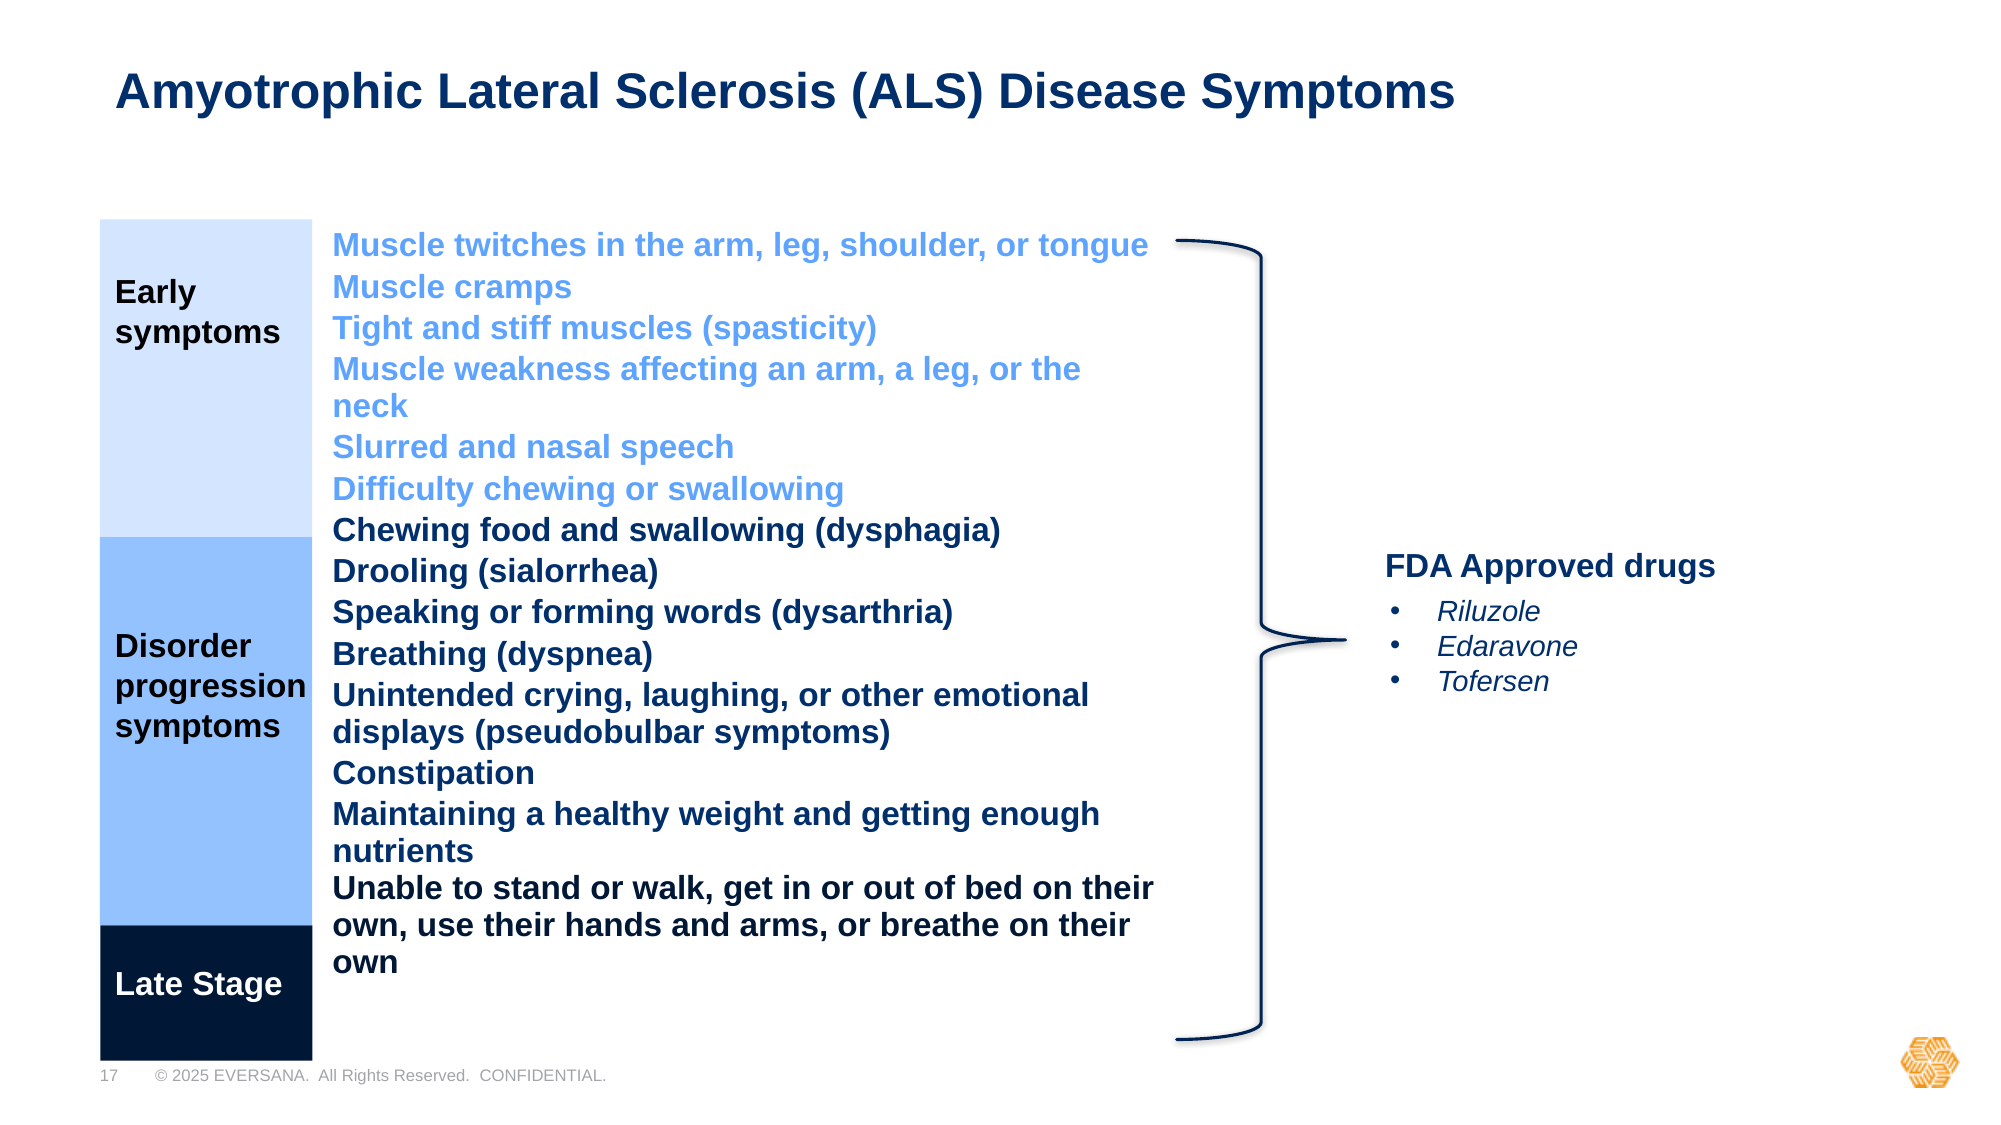

# Amyotrophic Lateral Sclerosis (ALS) Disease Symptoms

| Muscle twitches in the arm, leg, shoulder, or tongue Muscle cramps Tight and stiff muscles (spasticity) Muscle weakness affecting an arm, a leg, or the neck Slurred and nasal speech Difficulty chewing or swallowing Chewing food and swallowing (dysphagia) Drooling (sialorrhea) Speaking or forming words (dysarthria) Breathing (dyspnea) Unintended crying, laughing, or other emotional displays (pseudobulbar symptoms) Constipation Maintaining a healthy weight and getting enough nutrients Unable to stand or walk, get in or out of bed on their own, use their hands and arms, or breathe on their own |
| --- |

Early symptoms
FDA Approved drugs

Riluzole
Edaravone
Tofersen
Disorder progression
symptoms

Late Stage